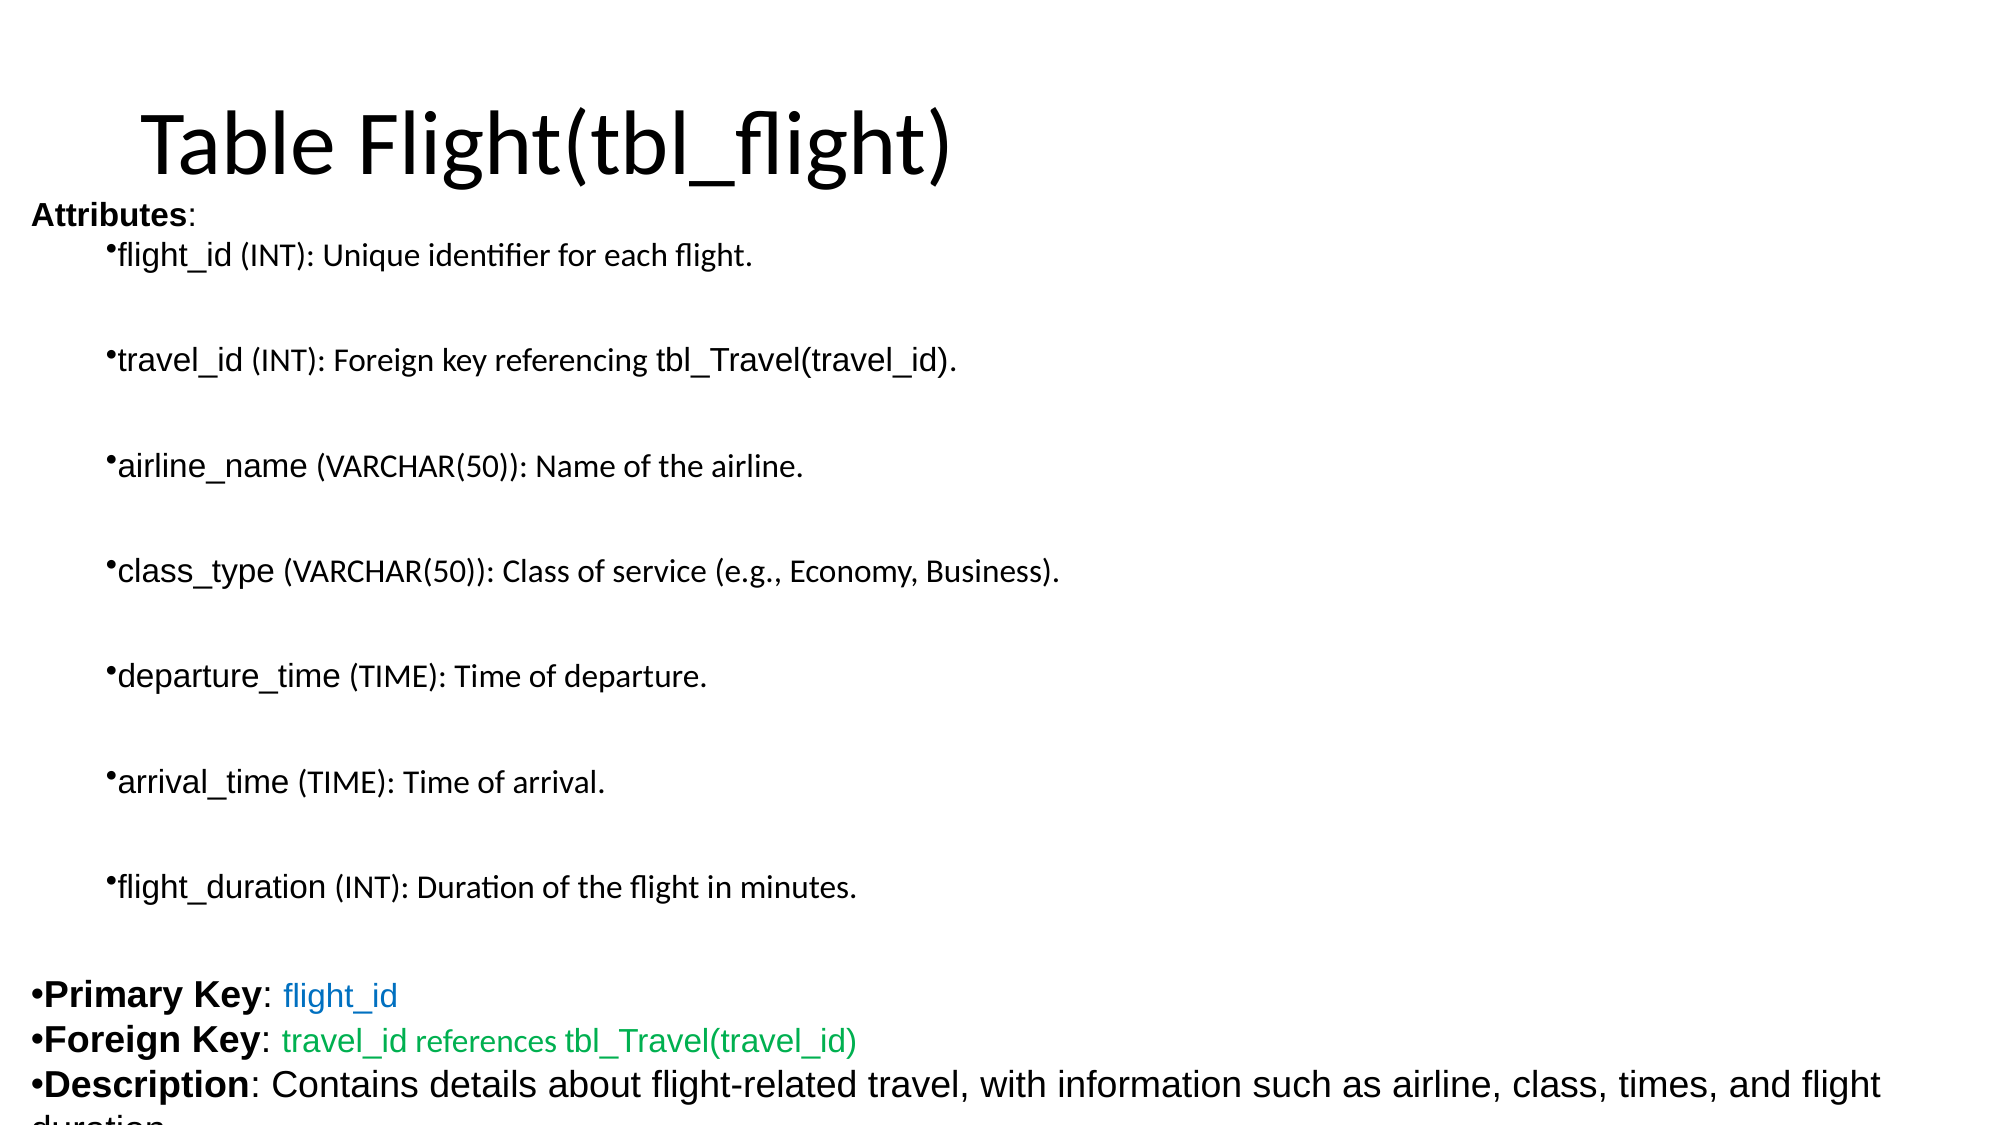

# Table Flight(tbl_flight)
Attributes:
flight_id (INT): Unique identifier for each flight.

travel_id (INT): Foreign key referencing tbl_Travel(travel_id).

airline_name (VARCHAR(50)): Name of the airline.

class_type (VARCHAR(50)): Class of service (e.g., Economy, Business).

departure_time (TIME): Time of departure.

arrival_time (TIME): Time of arrival.

flight_duration (INT): Duration of the flight in minutes.

Primary Key: flight_id
Foreign Key: travel_id references tbl_Travel(travel_id)
Description: Contains details about flight-related travel, with information such as airline, class, times, and flight duration.